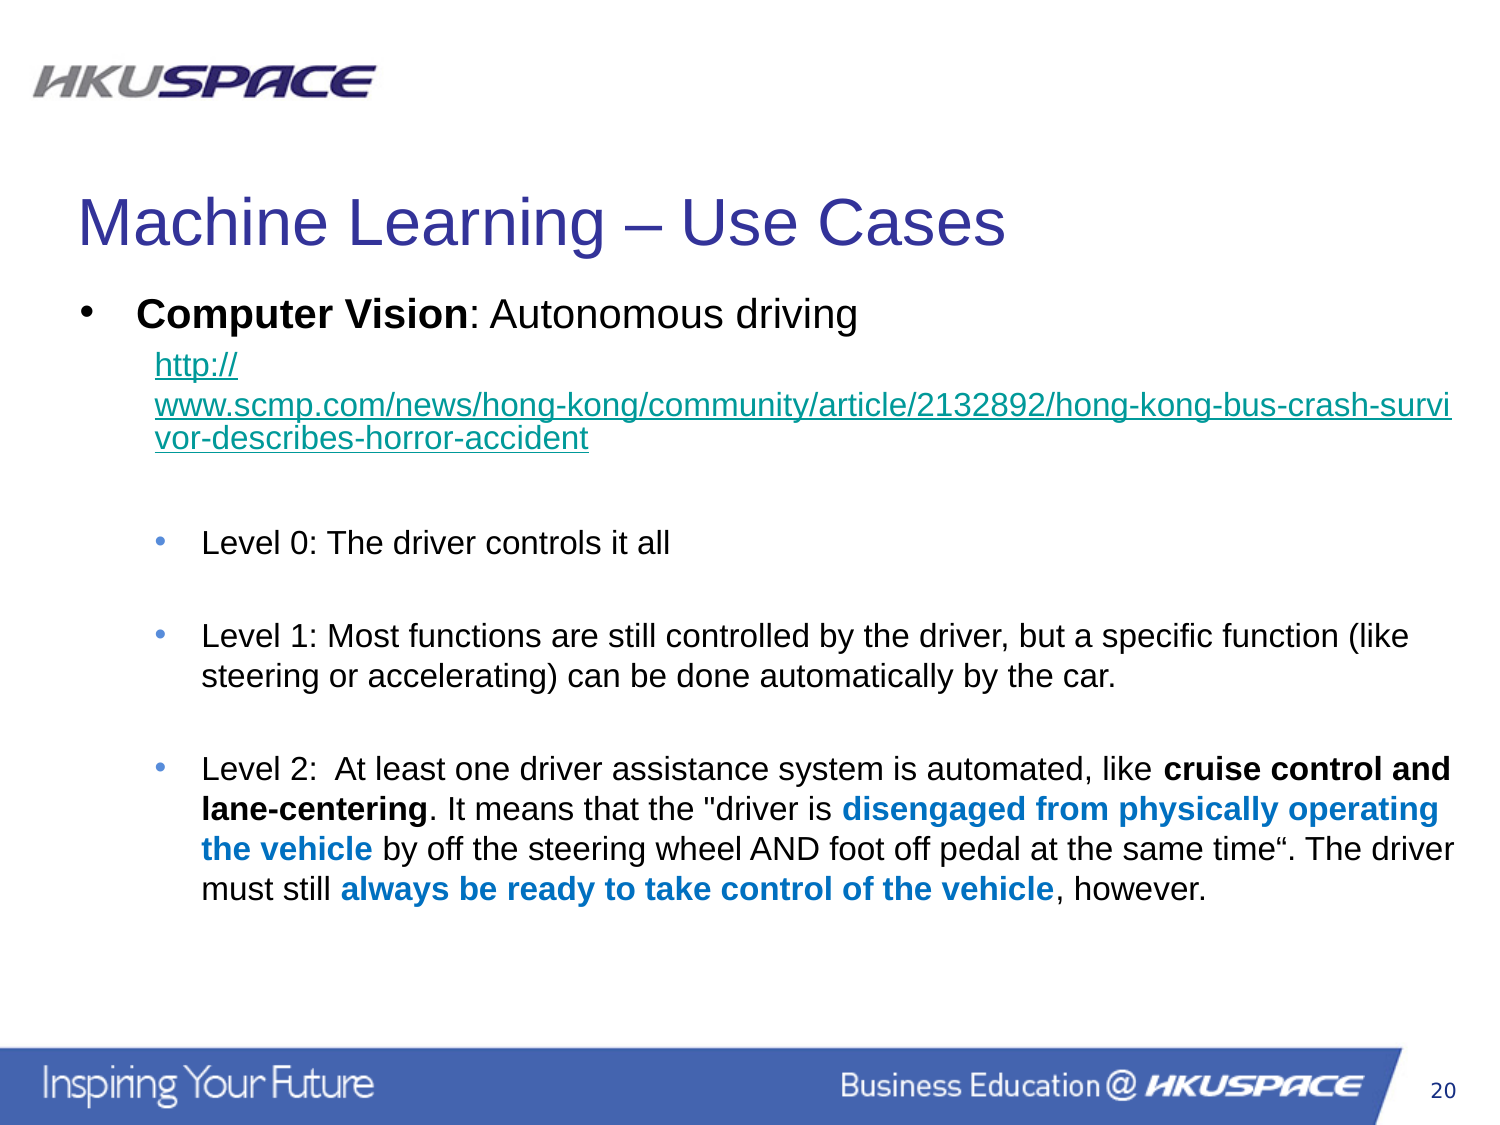

Machine Learning – Use Cases
Computer Vision: Autonomous driving
http://www.scmp.com/news/hong-kong/community/article/2132892/hong-kong-bus-crash-survivor-describes-horror-accident

Level 0: The driver controls it all

Level 1: Most functions are still controlled by the driver, but a specific function (like steering or accelerating) can be done automatically by the car.

Level 2:  At least one driver assistance system is automated, like cruise control and lane-centering. It means that the "driver is disengaged from physically operating the vehicle by off the steering wheel AND foot off pedal at the same time“. The driver must still always be ready to take control of the vehicle, however.

20